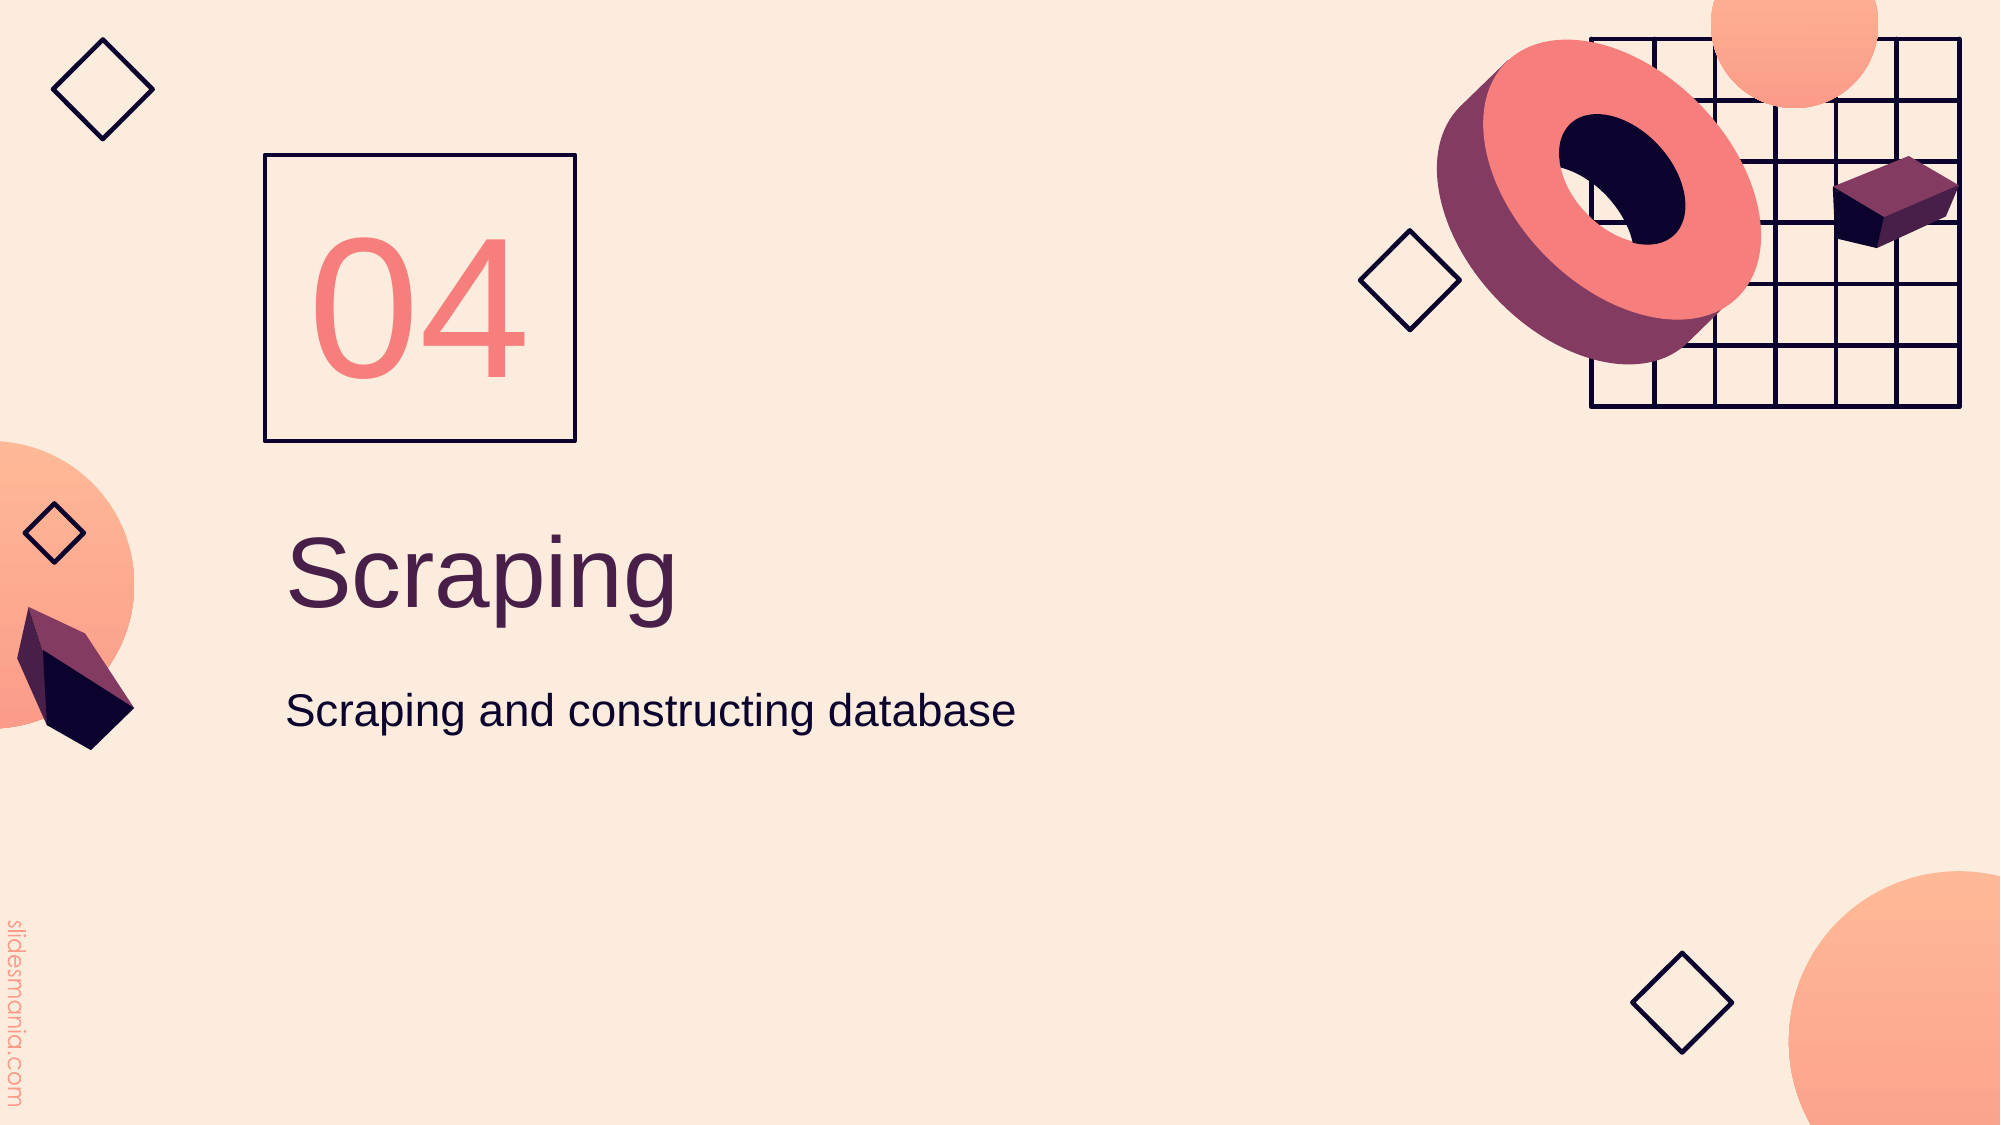

04
# Scraping
Scraping and constructing database